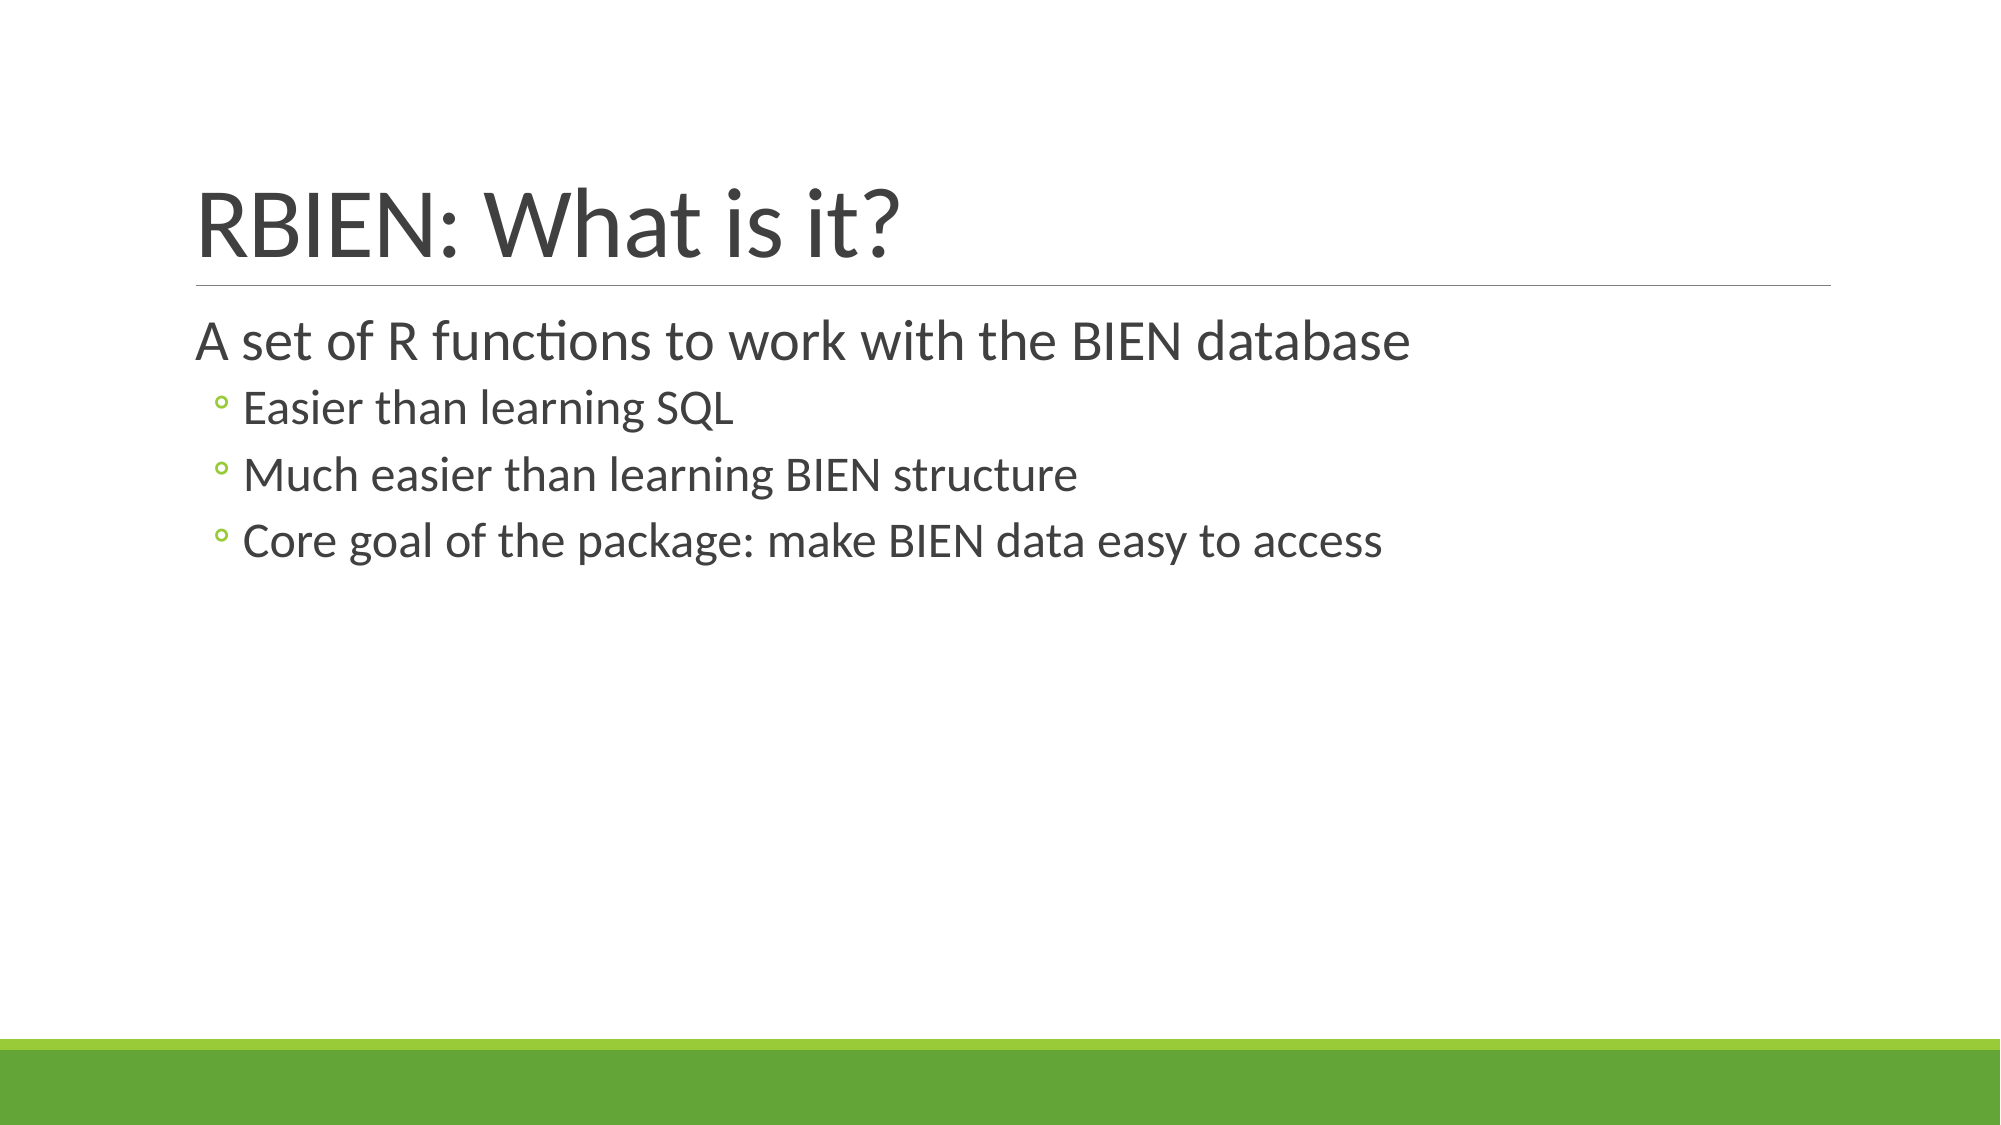

# RBIEN: What is it?
A set of R functions to work with the BIEN database
Easier than learning SQL
Much easier than learning BIEN structure
Core goal of the package: make BIEN data easy to access